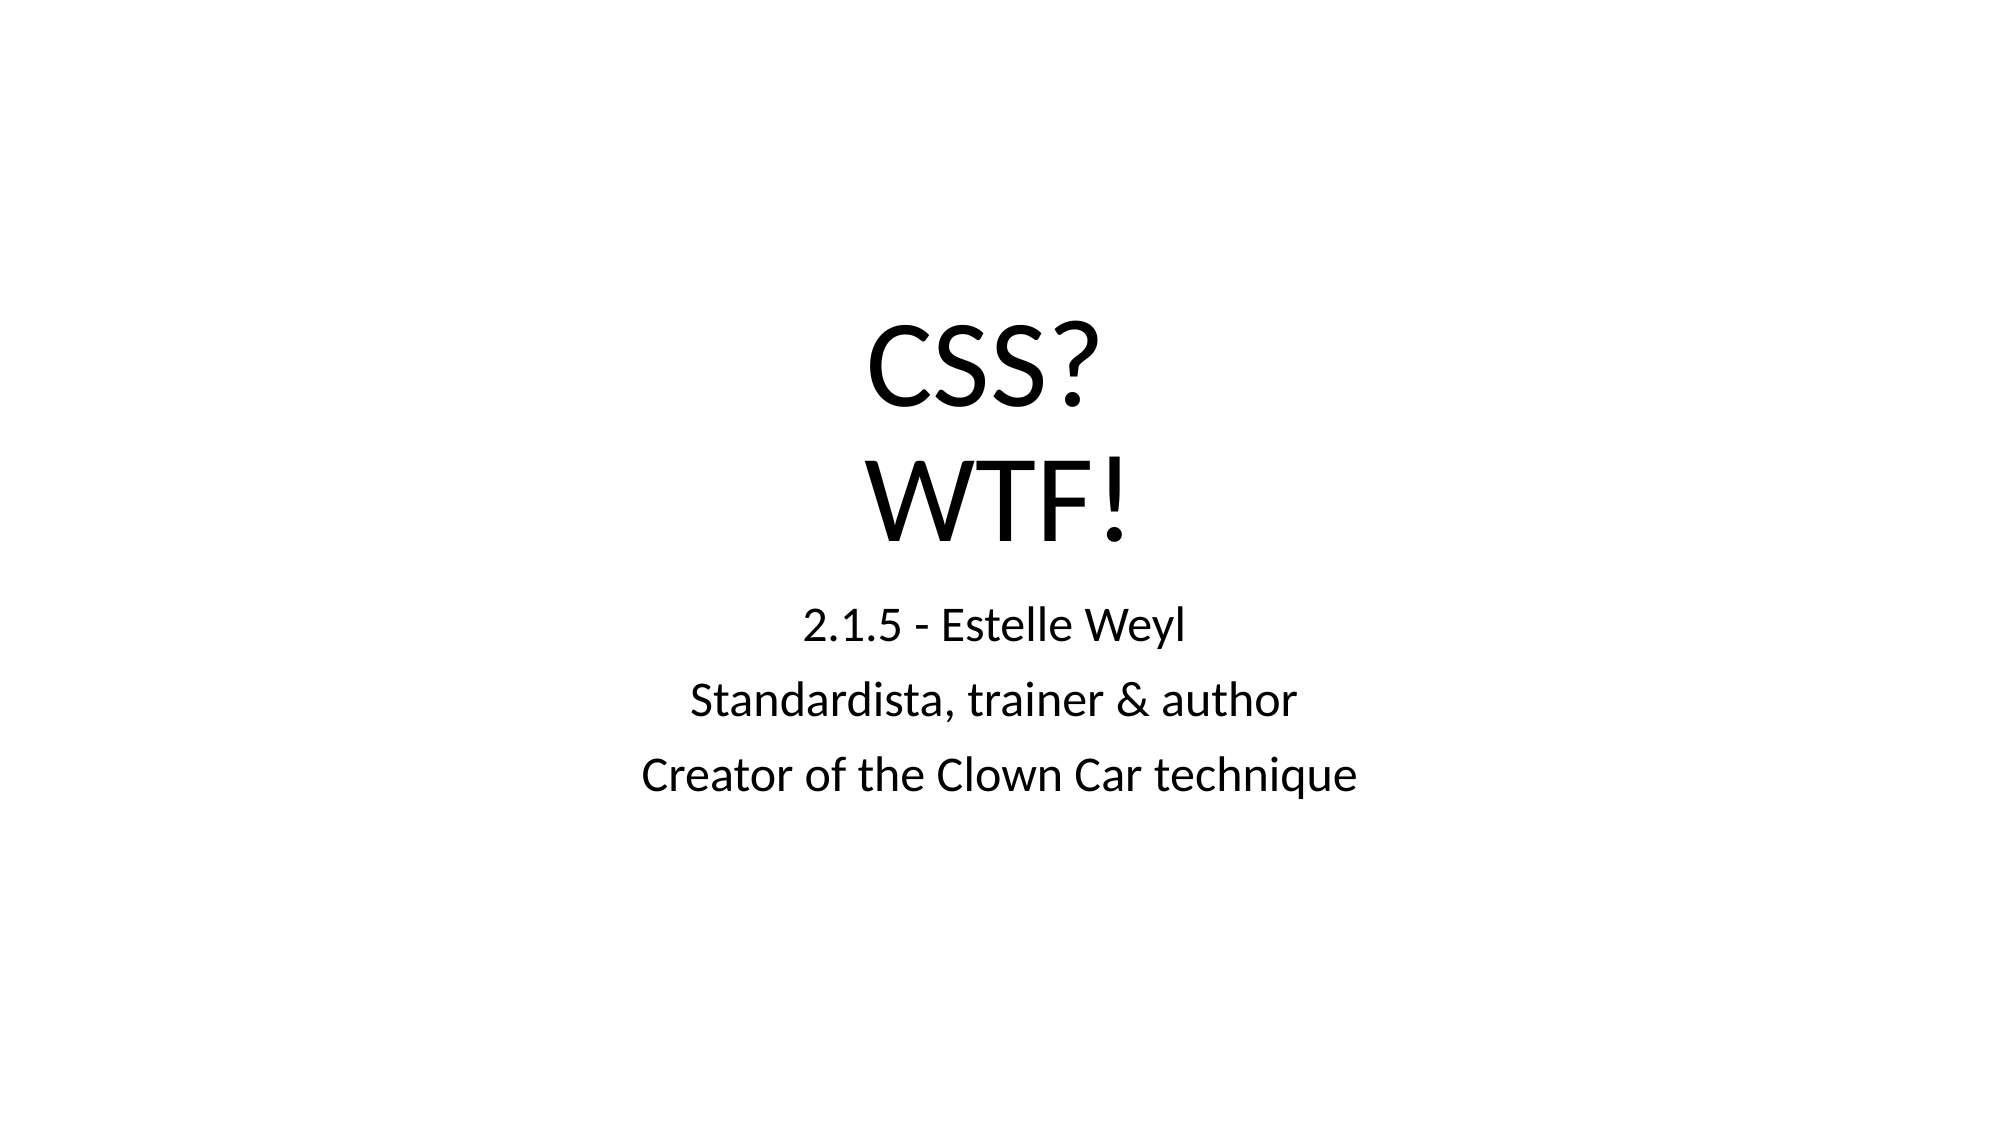

# CSS? WTF!
2.1.5 - Estelle Weyl
Standardista, trainer & author
Creator of the Clown Car technique